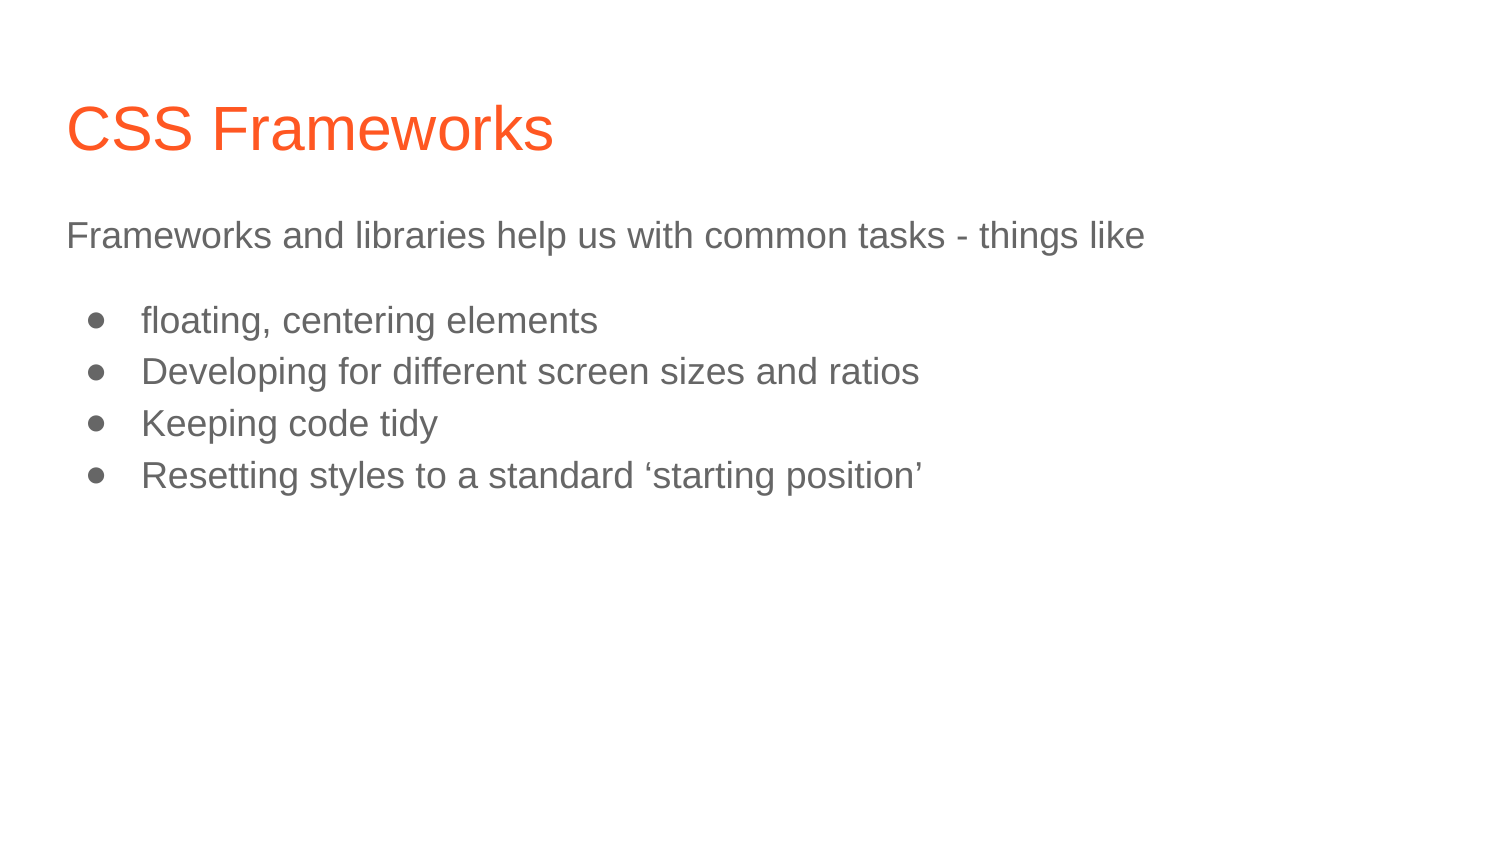

# CSS Frameworks
Frameworks and libraries help us with common tasks - things like
floating, centering elements
Developing for different screen sizes and ratios
Keeping code tidy
Resetting styles to a standard ‘starting position’